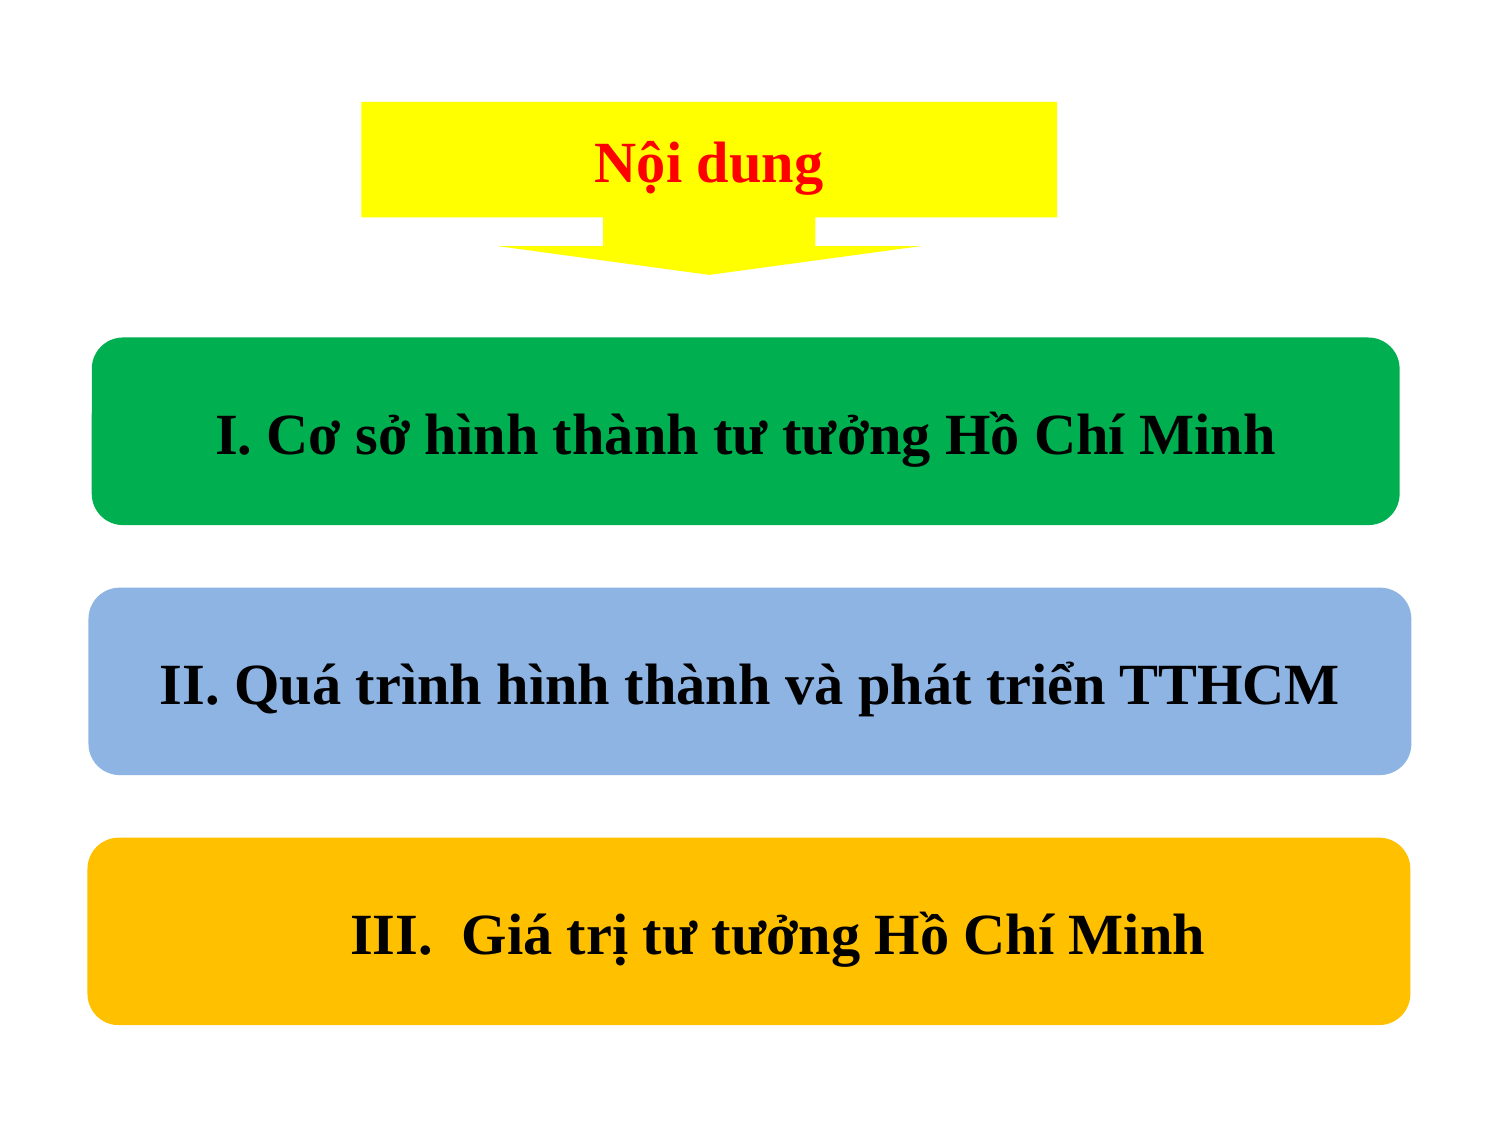

Nội dung
I. Cơ sở hình thành tư tưởng Hồ Chí Minh
II. Quá trình hình thành và phát triển TTHCM
    III.  Giá trị tư tưởng Hồ Chí Minh